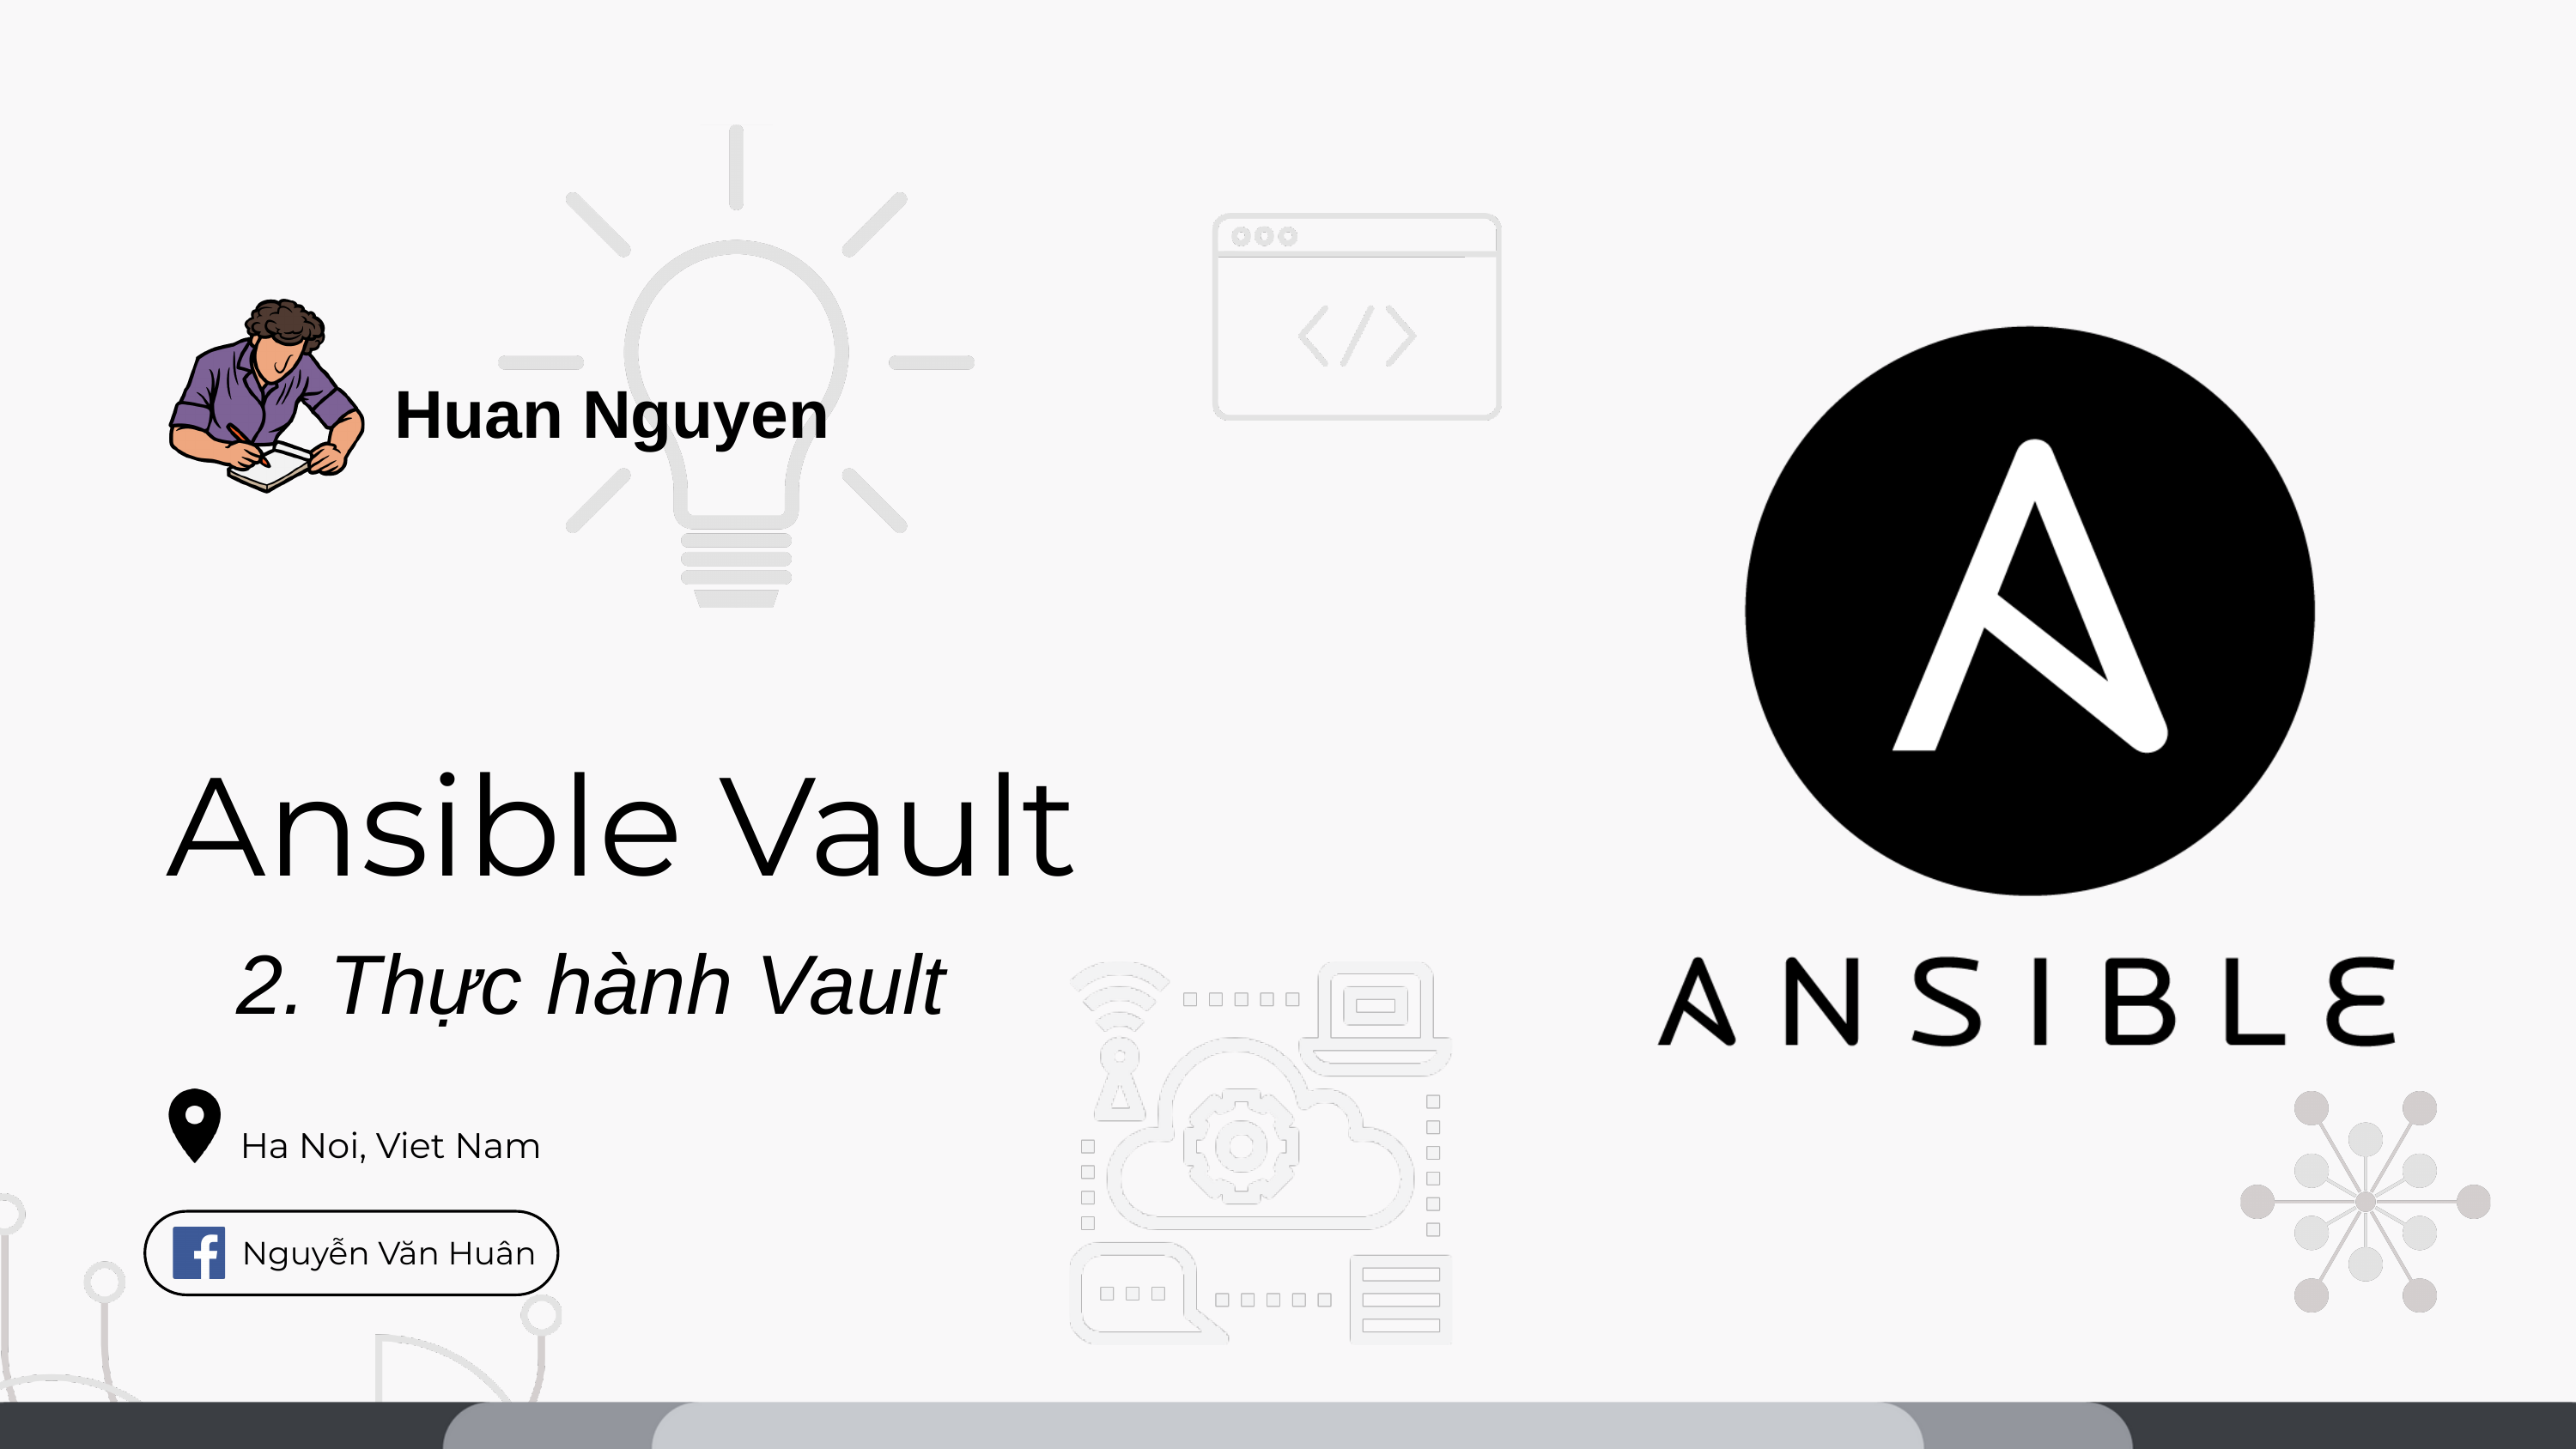

Huan Nguyen
 Ansible Vault
2. Thực hành Vault

Ha Noi, Viet Nam

         Nguyễn Văn Huân